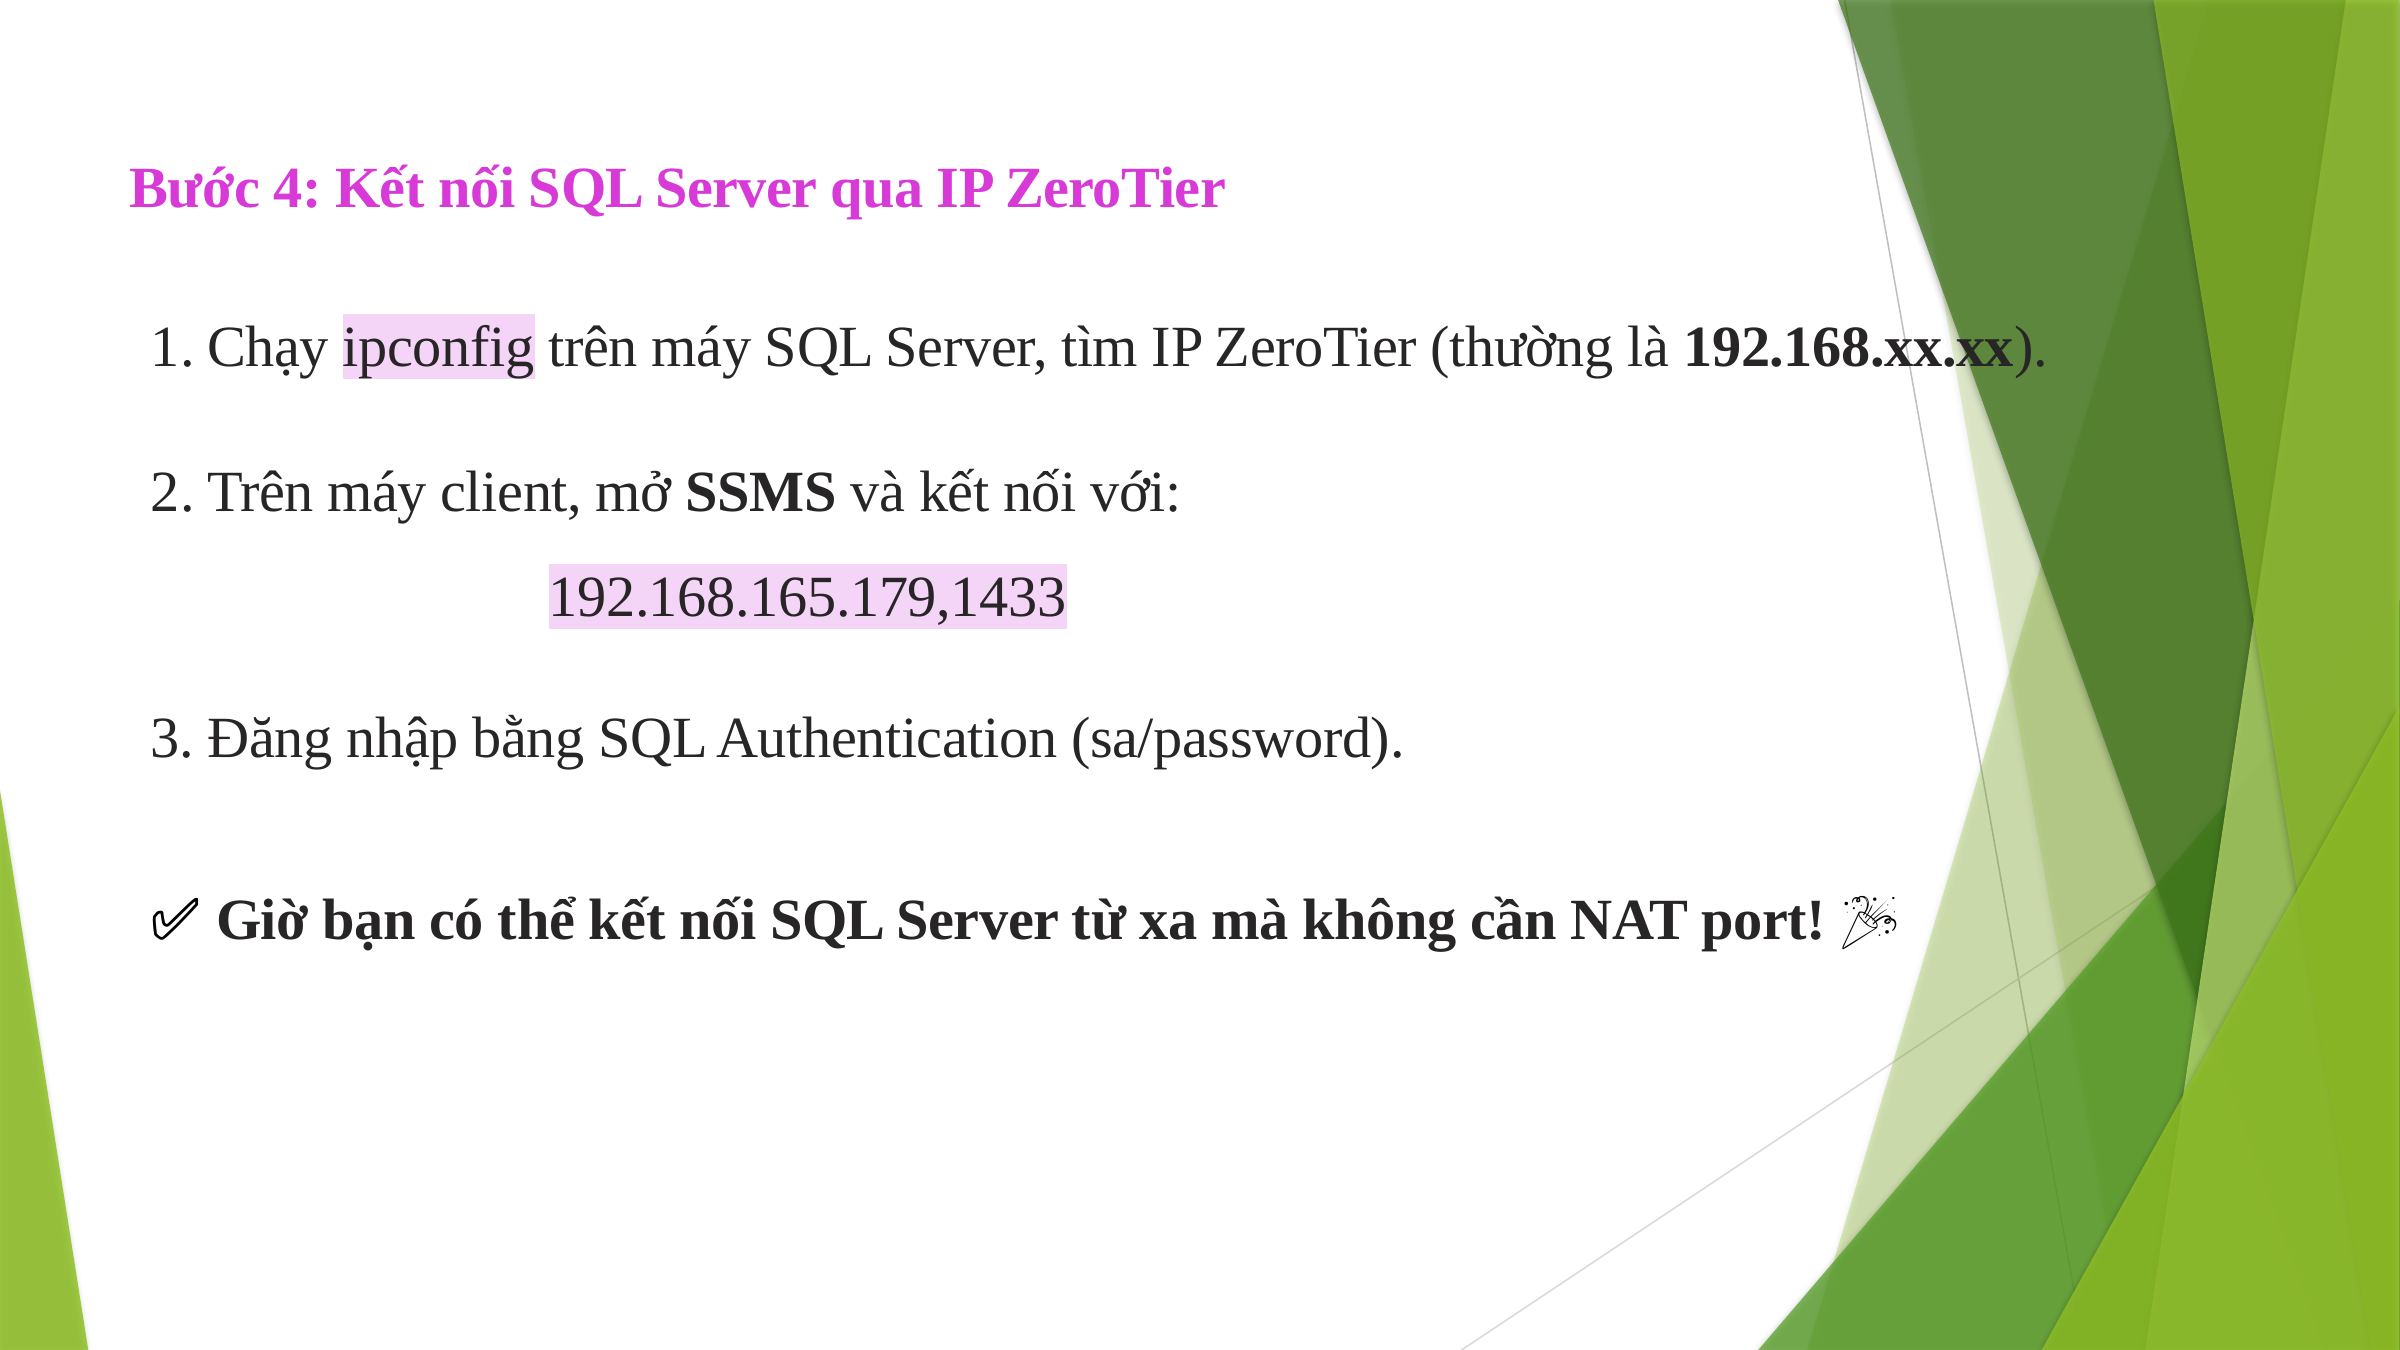

Bước 4: Kết nối SQL Server qua IP ZeroTier
Chạy ipconfig trên máy SQL Server, tìm IP ZeroTier (thường là 192.168.xx.xx).
Trên máy client, mở SSMS và kết nối với:
192.168.165.179,1433

3. Đăng nhập bằng SQL Authentication (sa/password).
✅ Giờ bạn có thể kết nối SQL Server từ xa mà không cần NAT port! 🎉